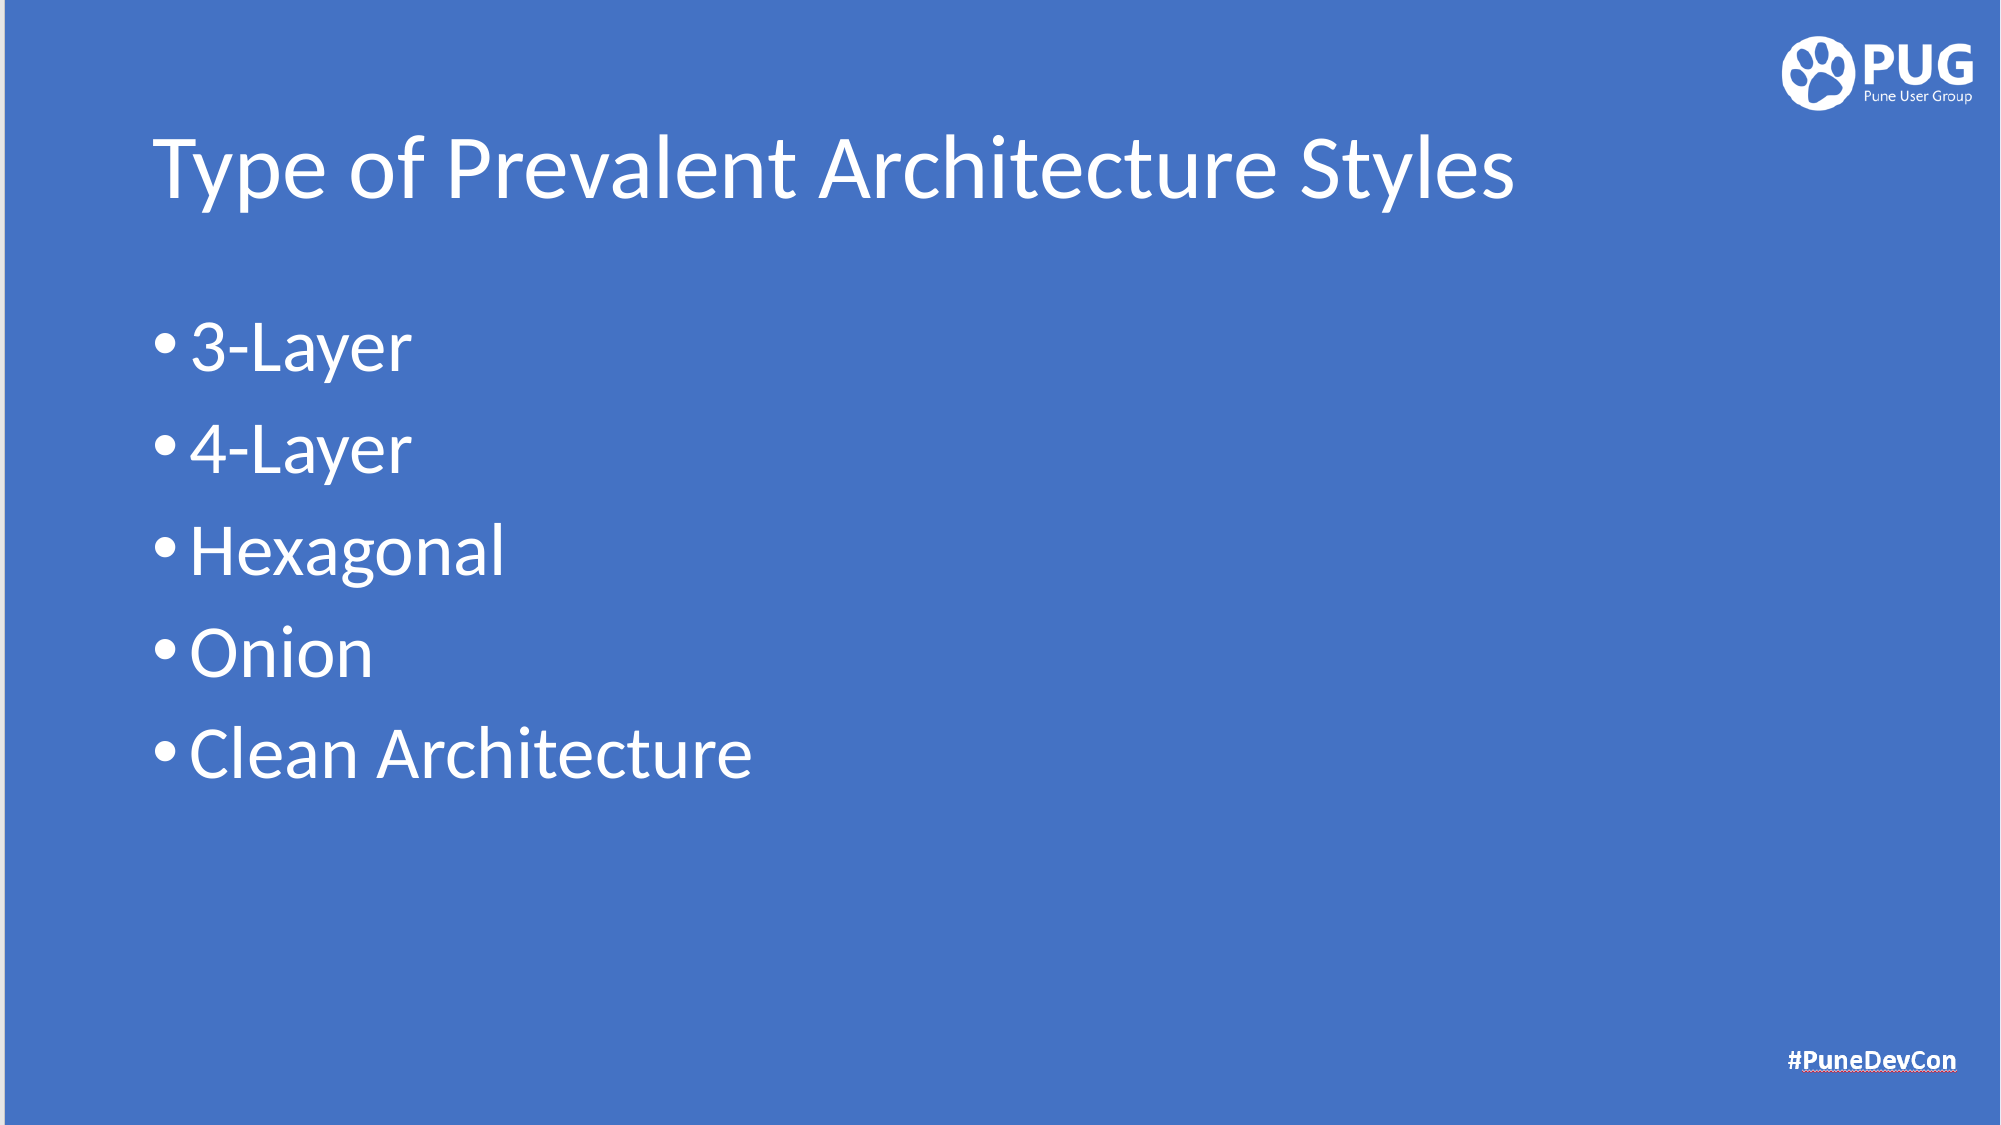

# Type of Prevalent Architecture Styles
3-Layer
4-Layer
Hexagonal
Onion
Clean Architecture